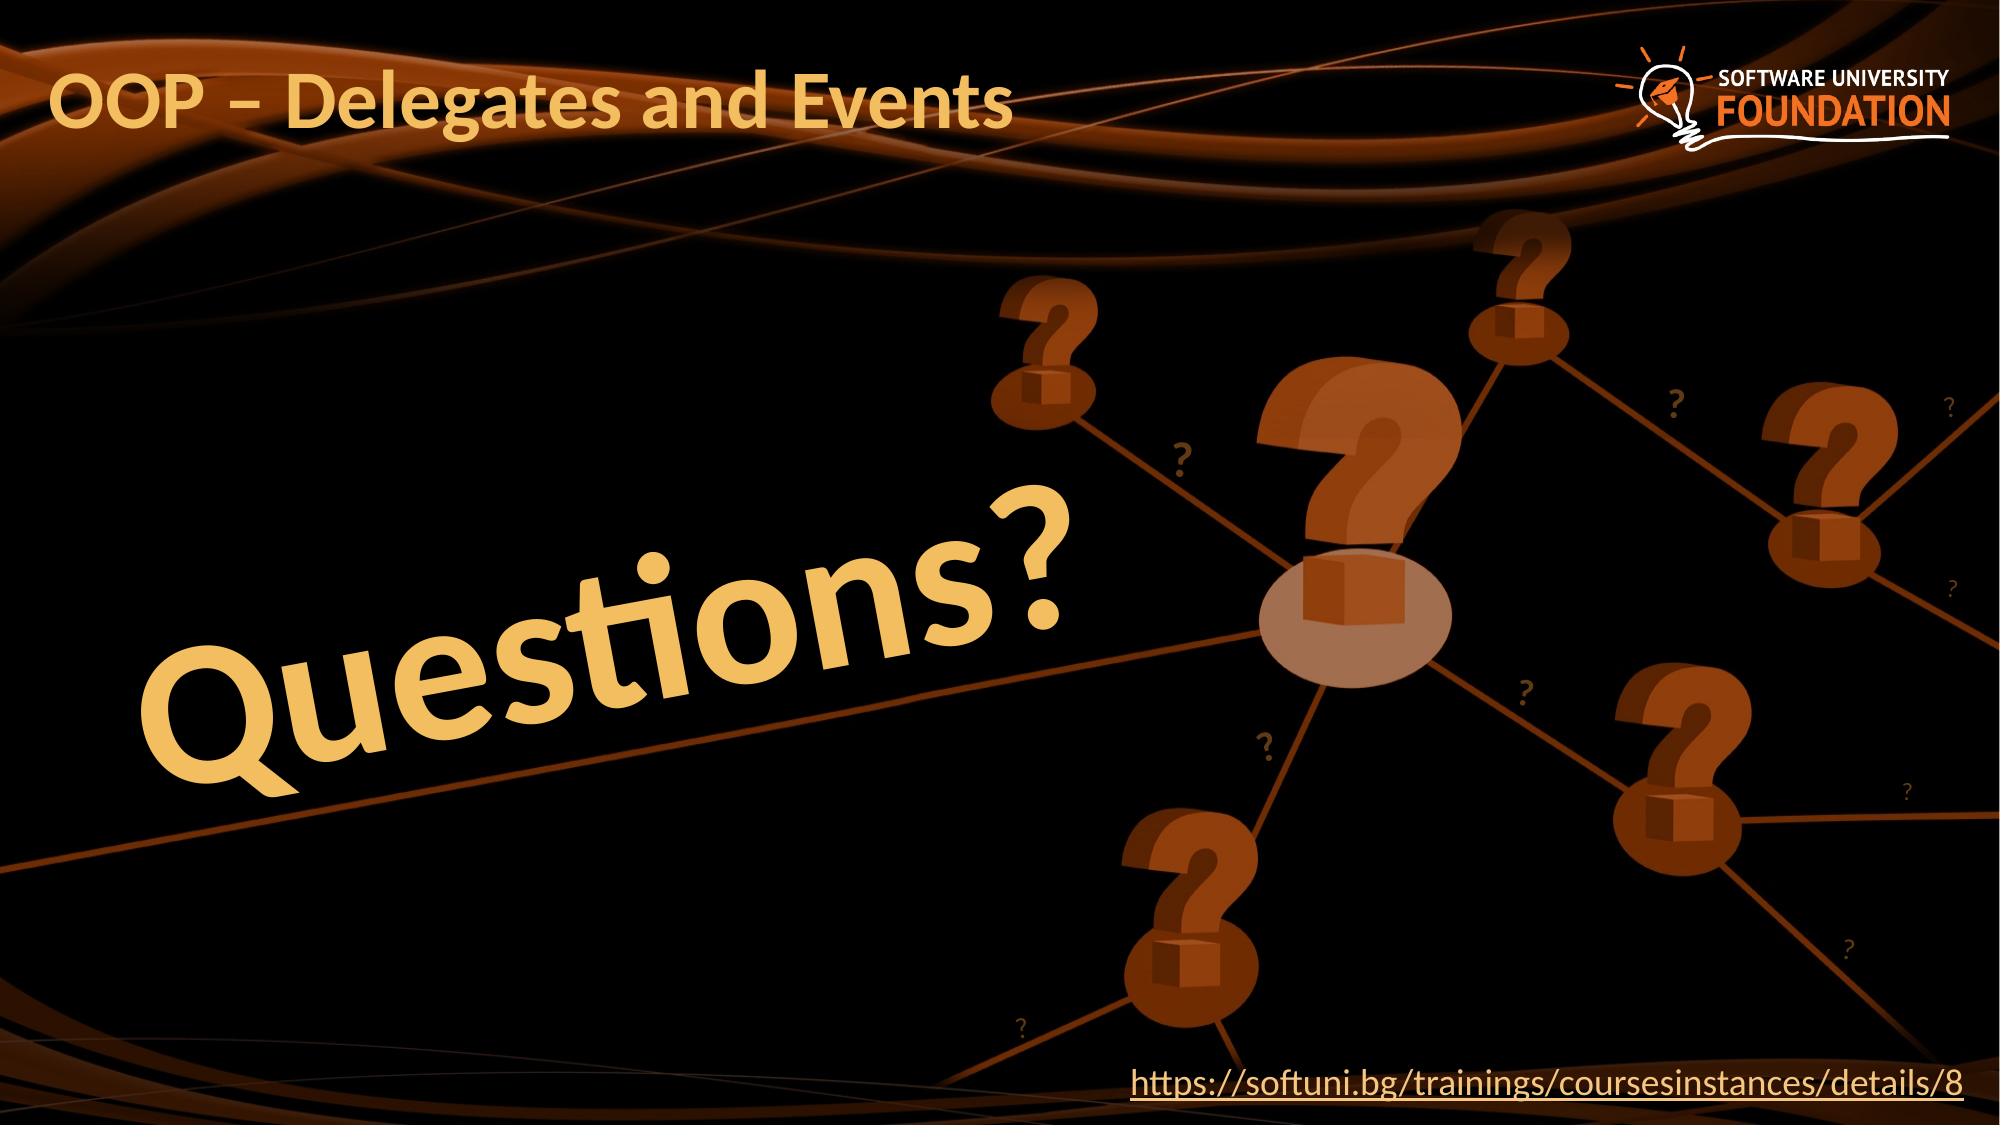

# OOP – Delegates and Events
https://softuni.bg/trainings/coursesinstances/details/8